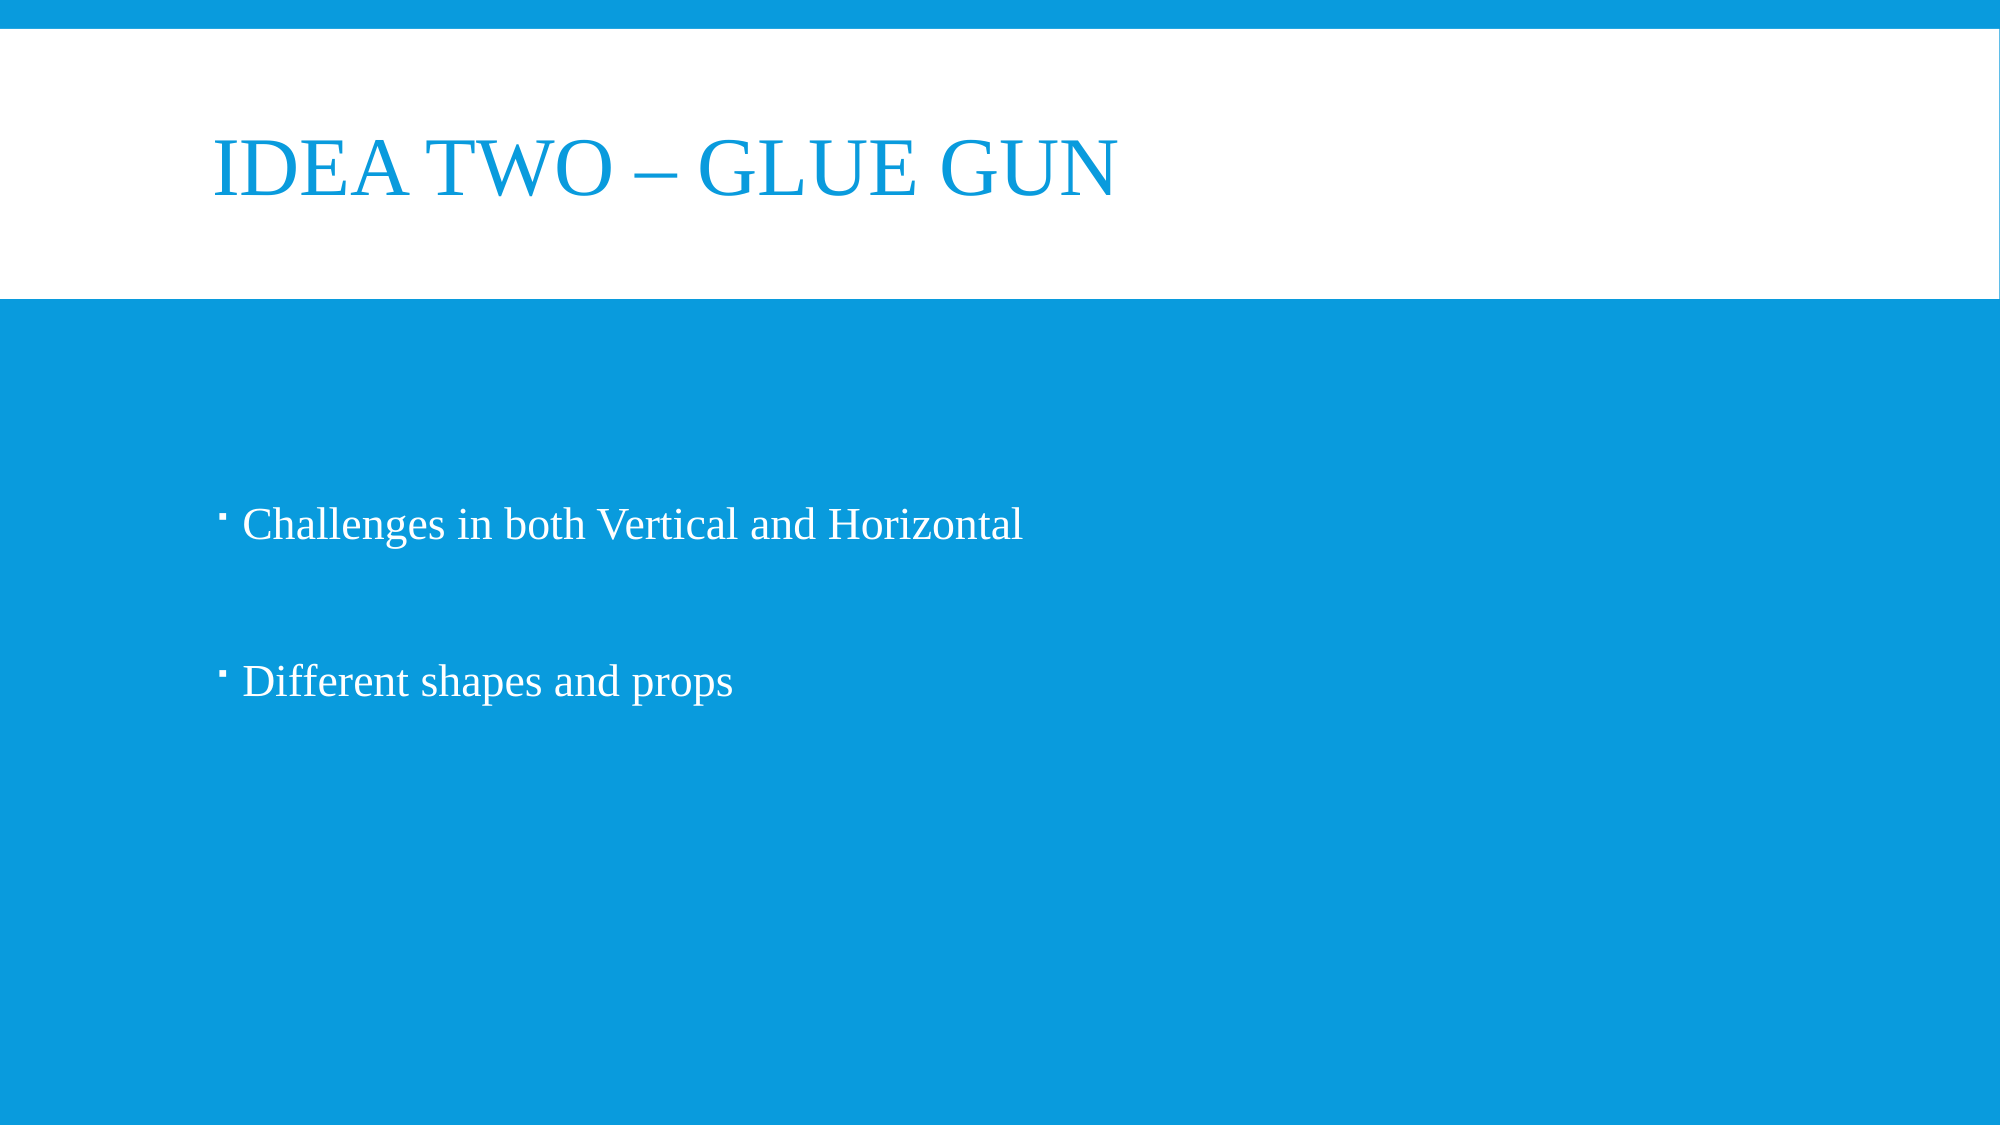

# Idea two – Glue gun

Challenges in both Vertical and Horizontal

Different shapes and props